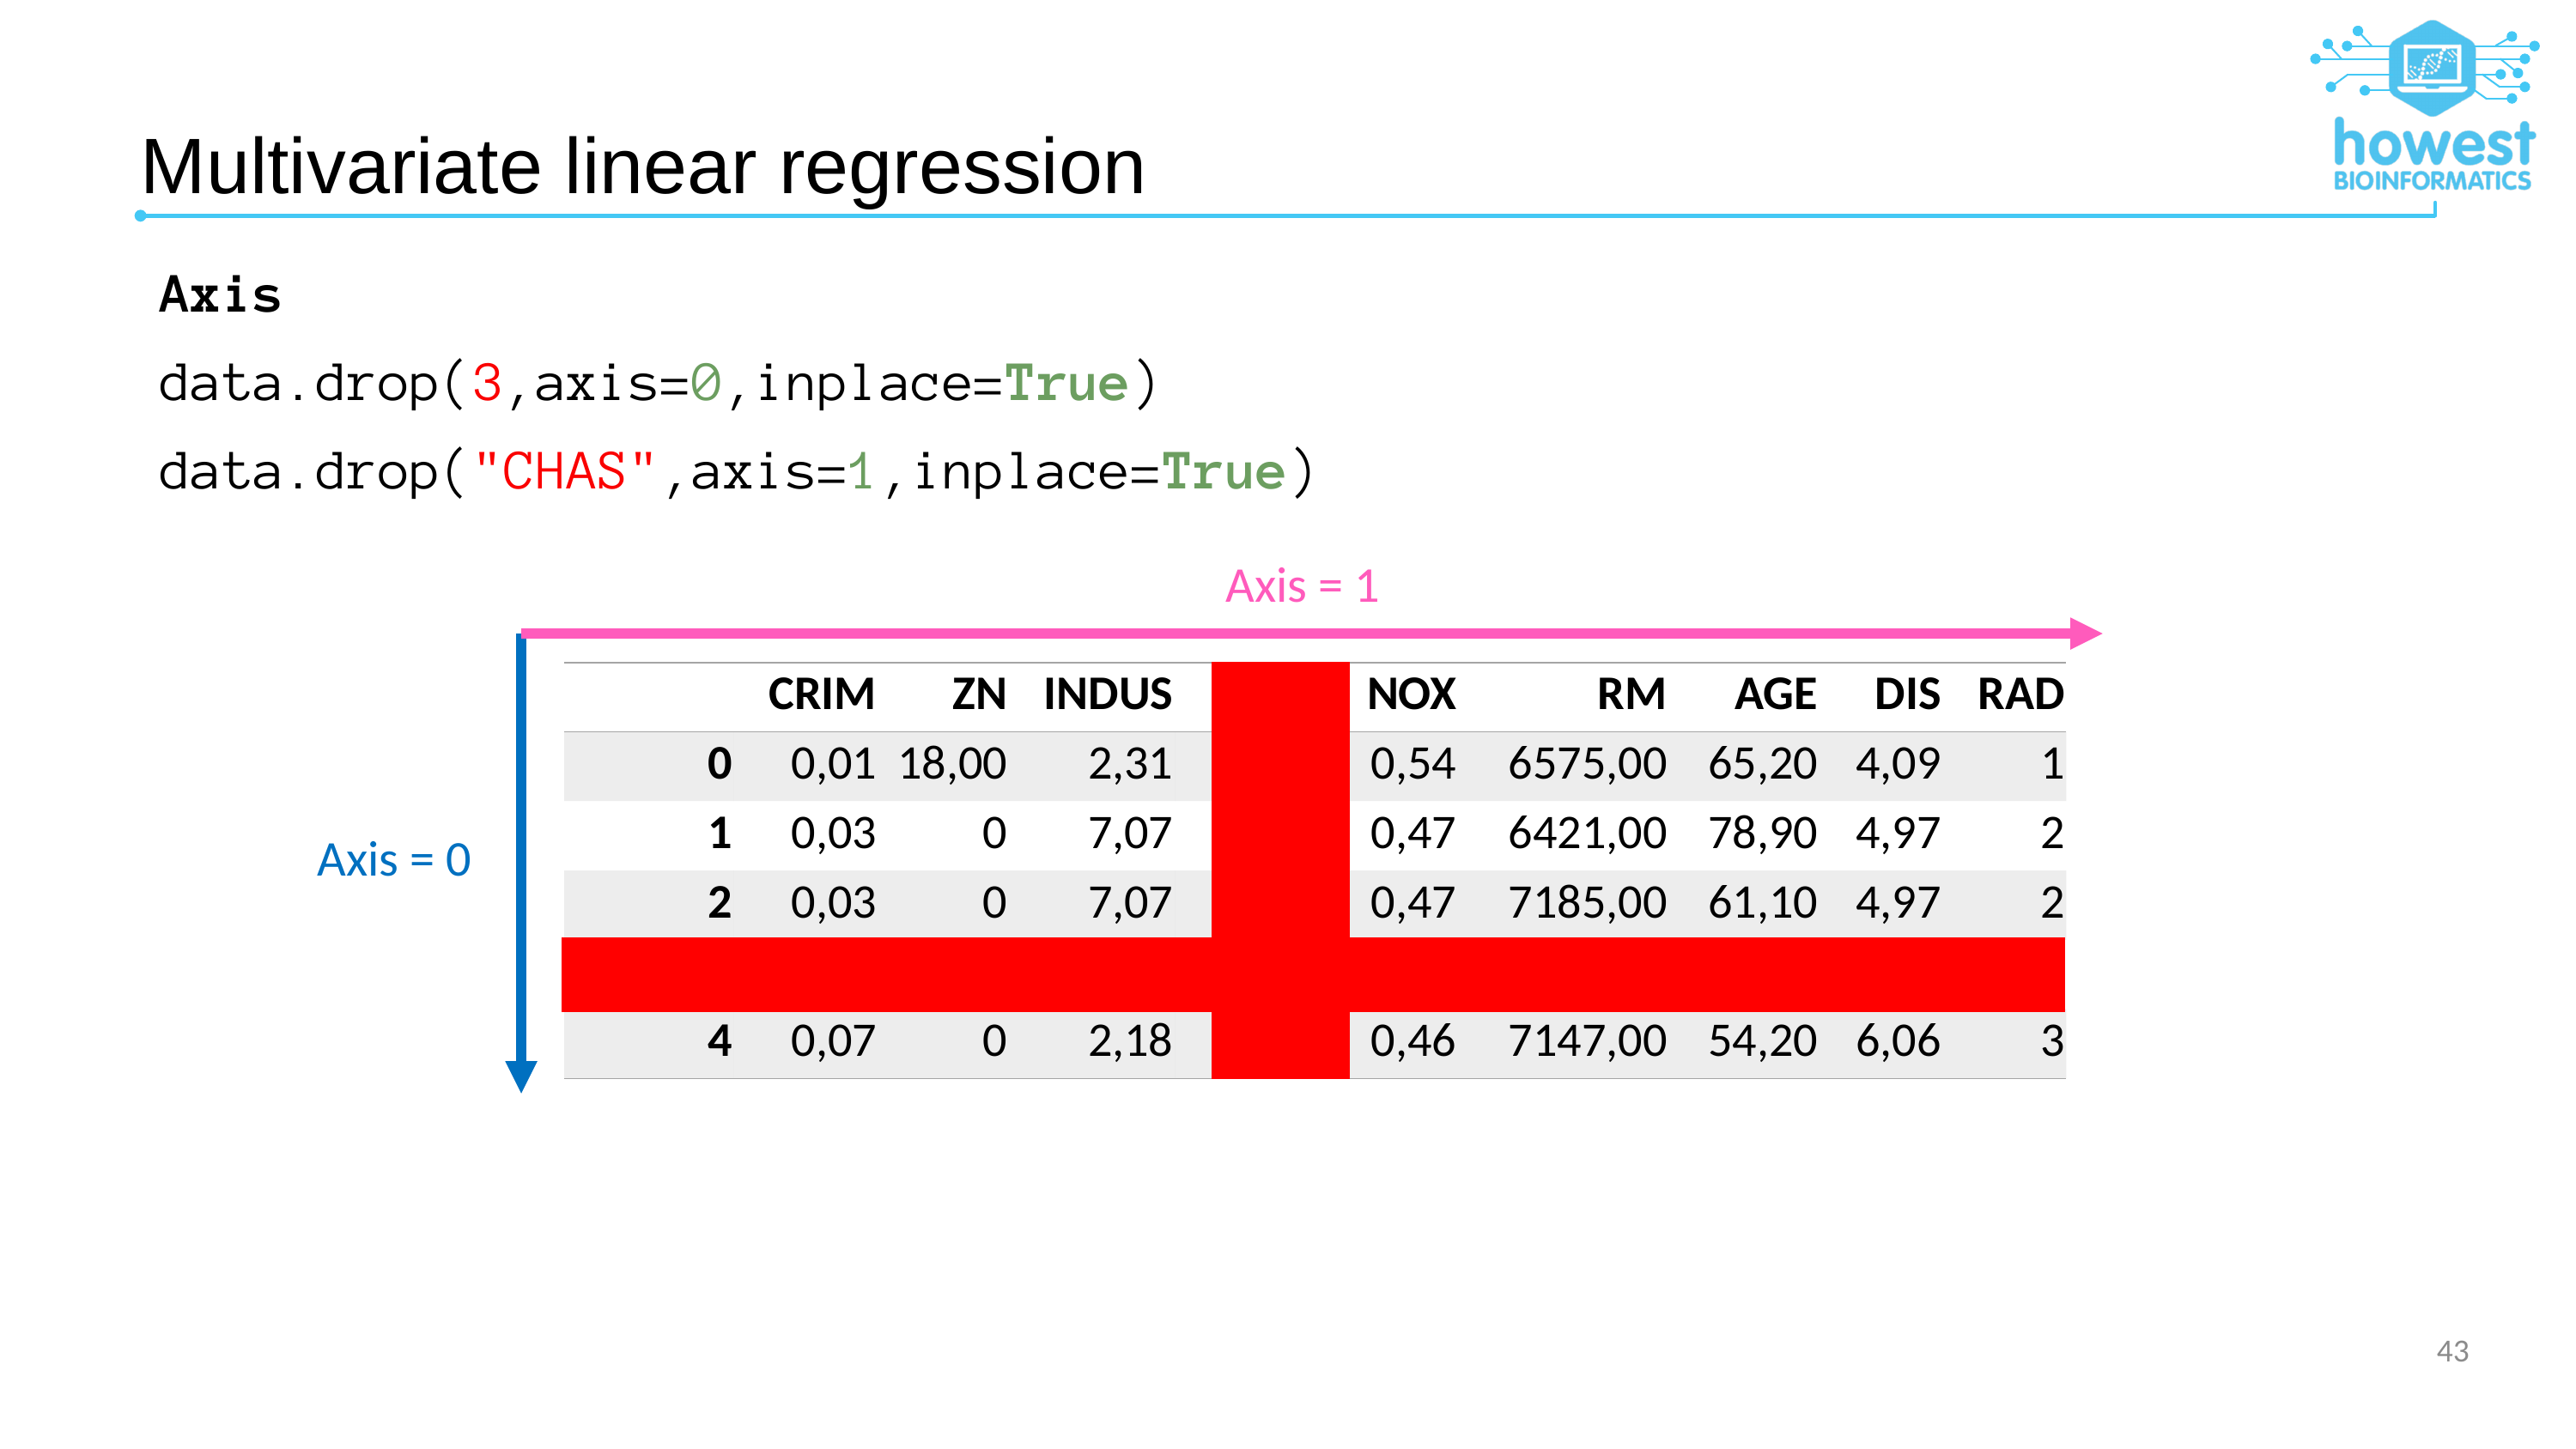

# Multivariate linear regression
Axis
data.drop(3,axis=0,inplace=True)
data.drop("CHAS",axis=1,inplace=True)

Axis = 1

|  | CRIM | ZN | INDUS | CHAS | NOX | RM | AGE | DIS | RAD |
| --- | --- | --- | --- | --- | --- | --- | --- | --- | --- |
| 0 | 0,01 | 18,00 | 2,31 | 0 | 0,54 | 6575,00 | 65,20 | 4,09 | 1 |
| 1 | 0,03 | 0 | 7,07 | 0 | 0,47 | 6421,00 | 78,90 | 4,97 | 2 |
| 2 | 0,03 | 0 | 7,07 | 0 | 0,47 | 7185,00 | 61,10 | 4,97 | 2 |
| 3 | 0,03 | 0 | 2,18 | 0 | 0,46 | 6998,00 | 45,80 | 6,06 | 3 |
| 4 | 0,07 | 0 | 2,18 | 0 | 0,46 | 7147,00 | 54,20 | 6,06 | 3 |
Axis = 0

43